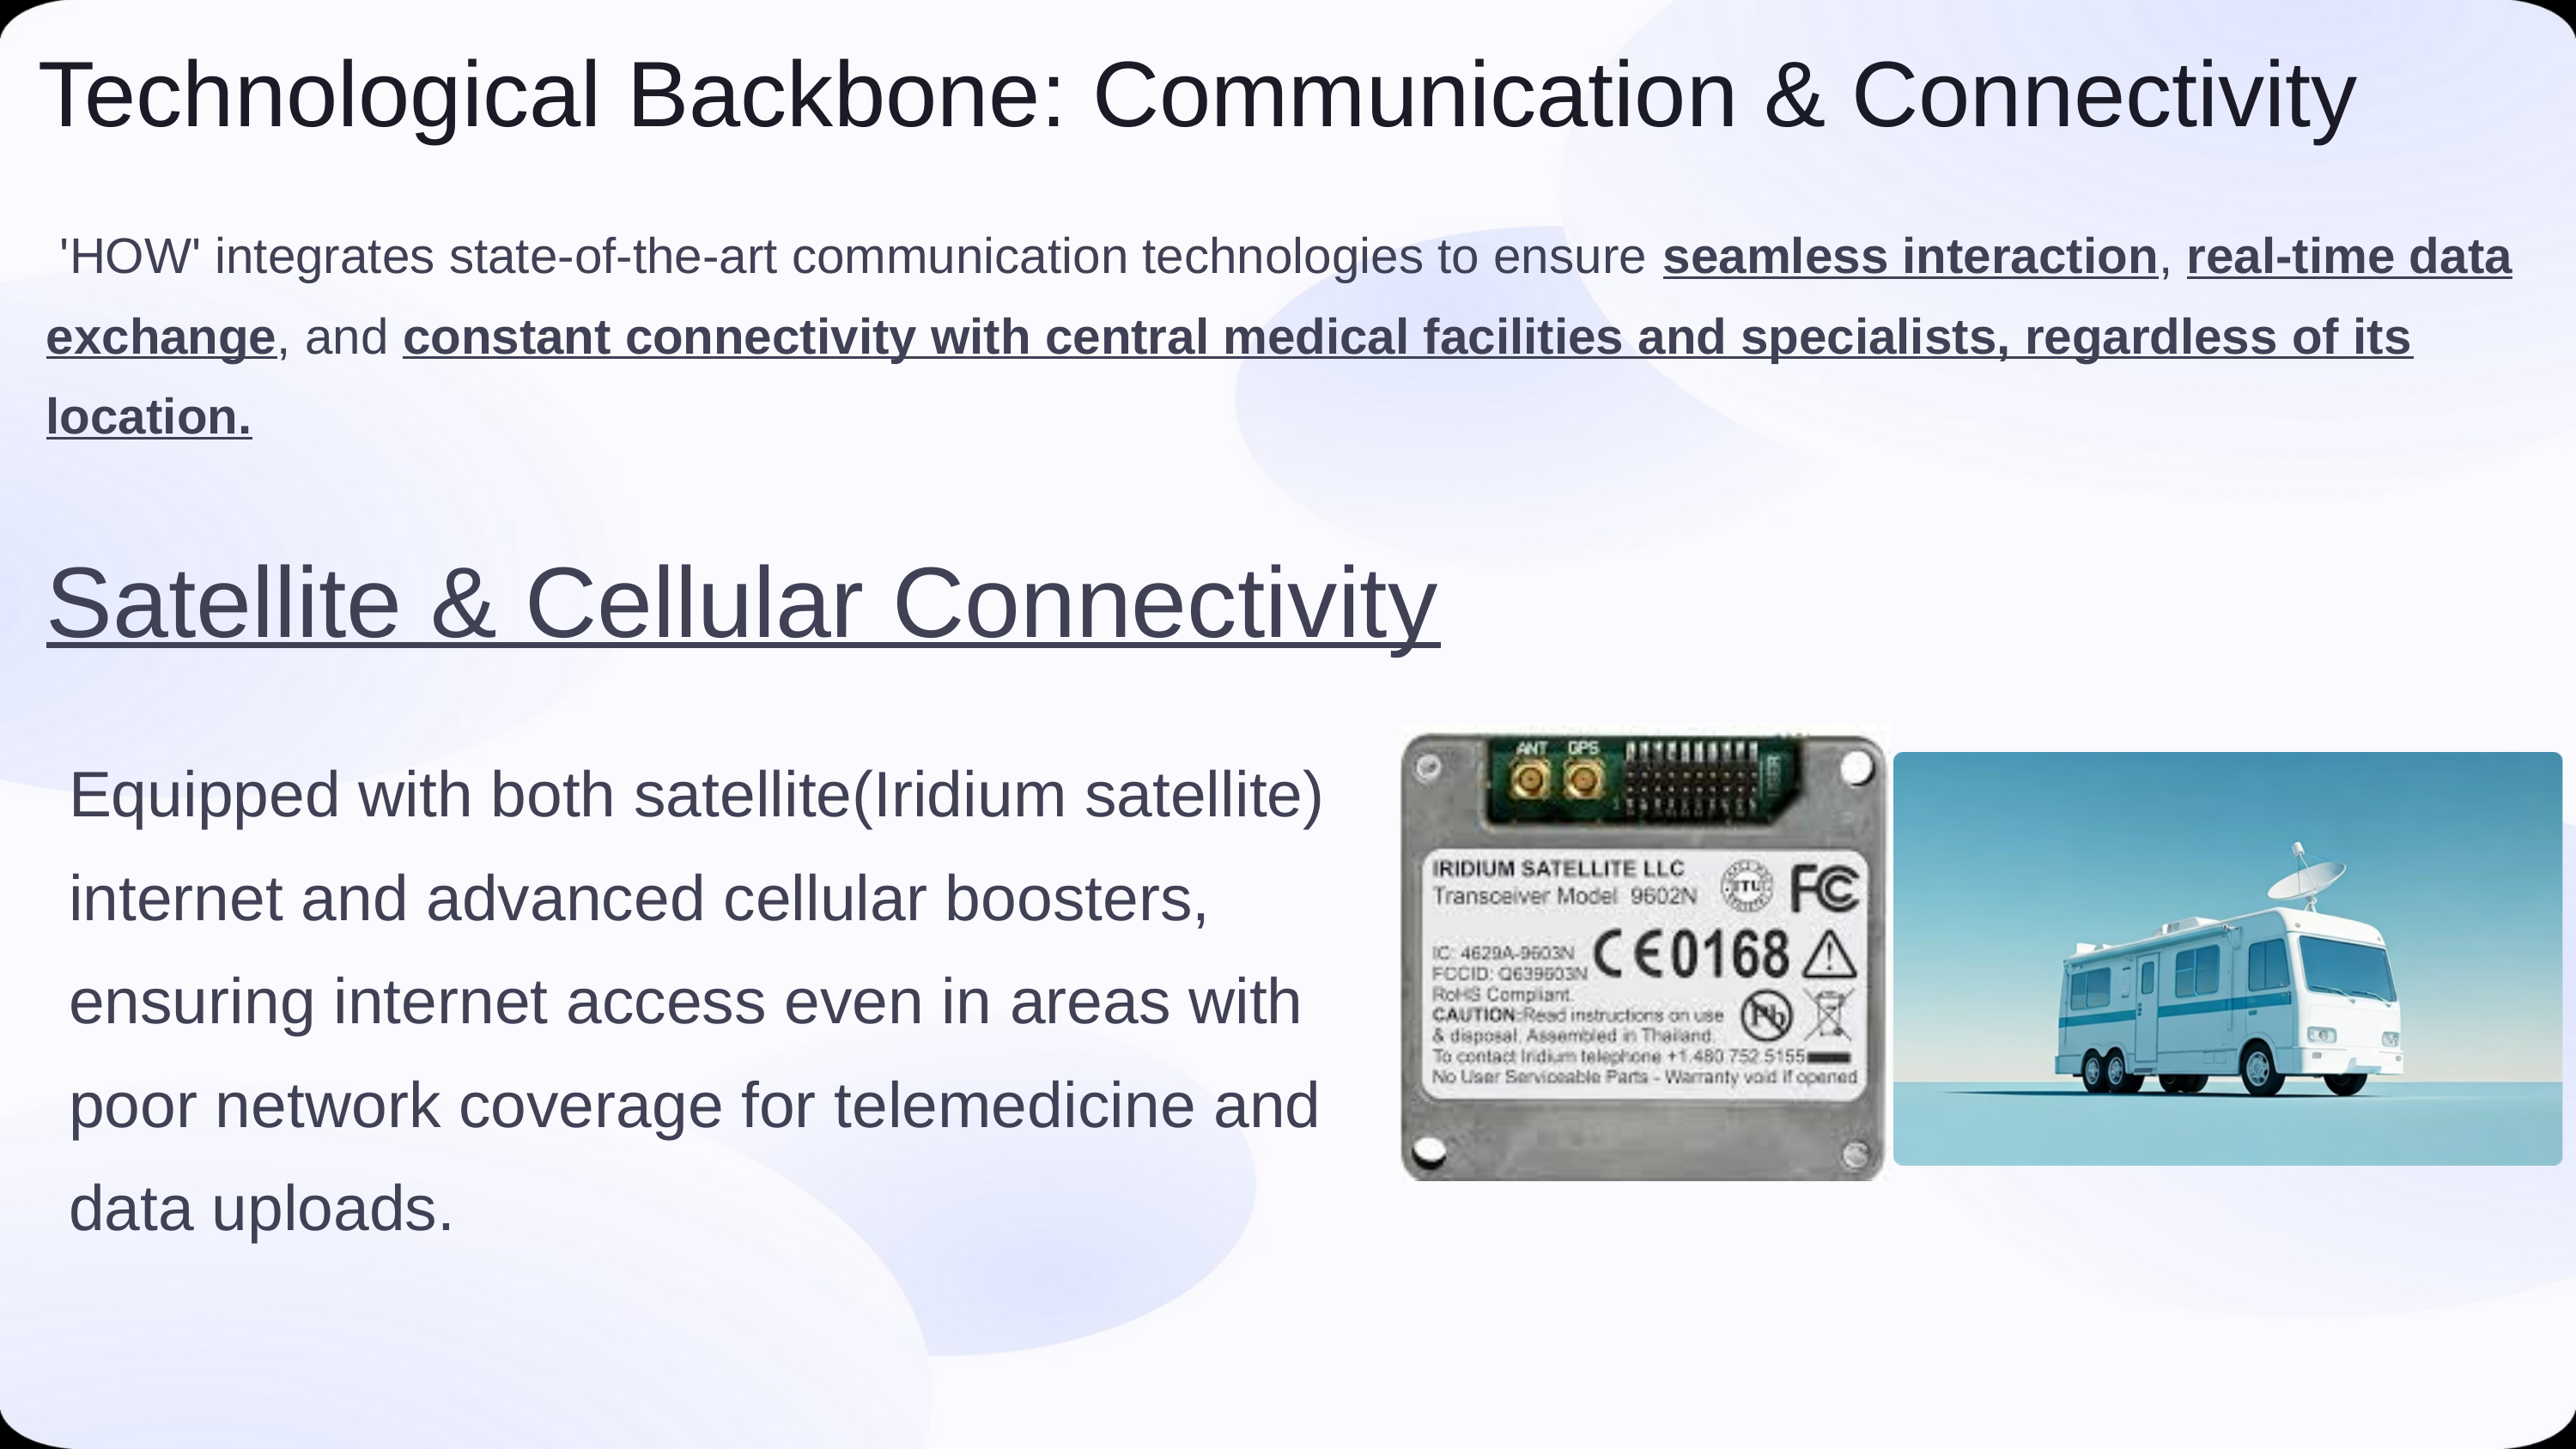

Technological Backbone: Communication & Connectivity
 'HOW' integrates state-of-the-art communication technologies to ensure seamless interaction, real-time data exchange, and constant connectivity with central medical facilities and specialists, regardless of its location.
Satellite & Cellular Connectivity

Equipped with both satellite(Iridium satellite) internet and advanced cellular boosters, ensuring internet access even in areas with poor network coverage for telemedicine and data uploads.